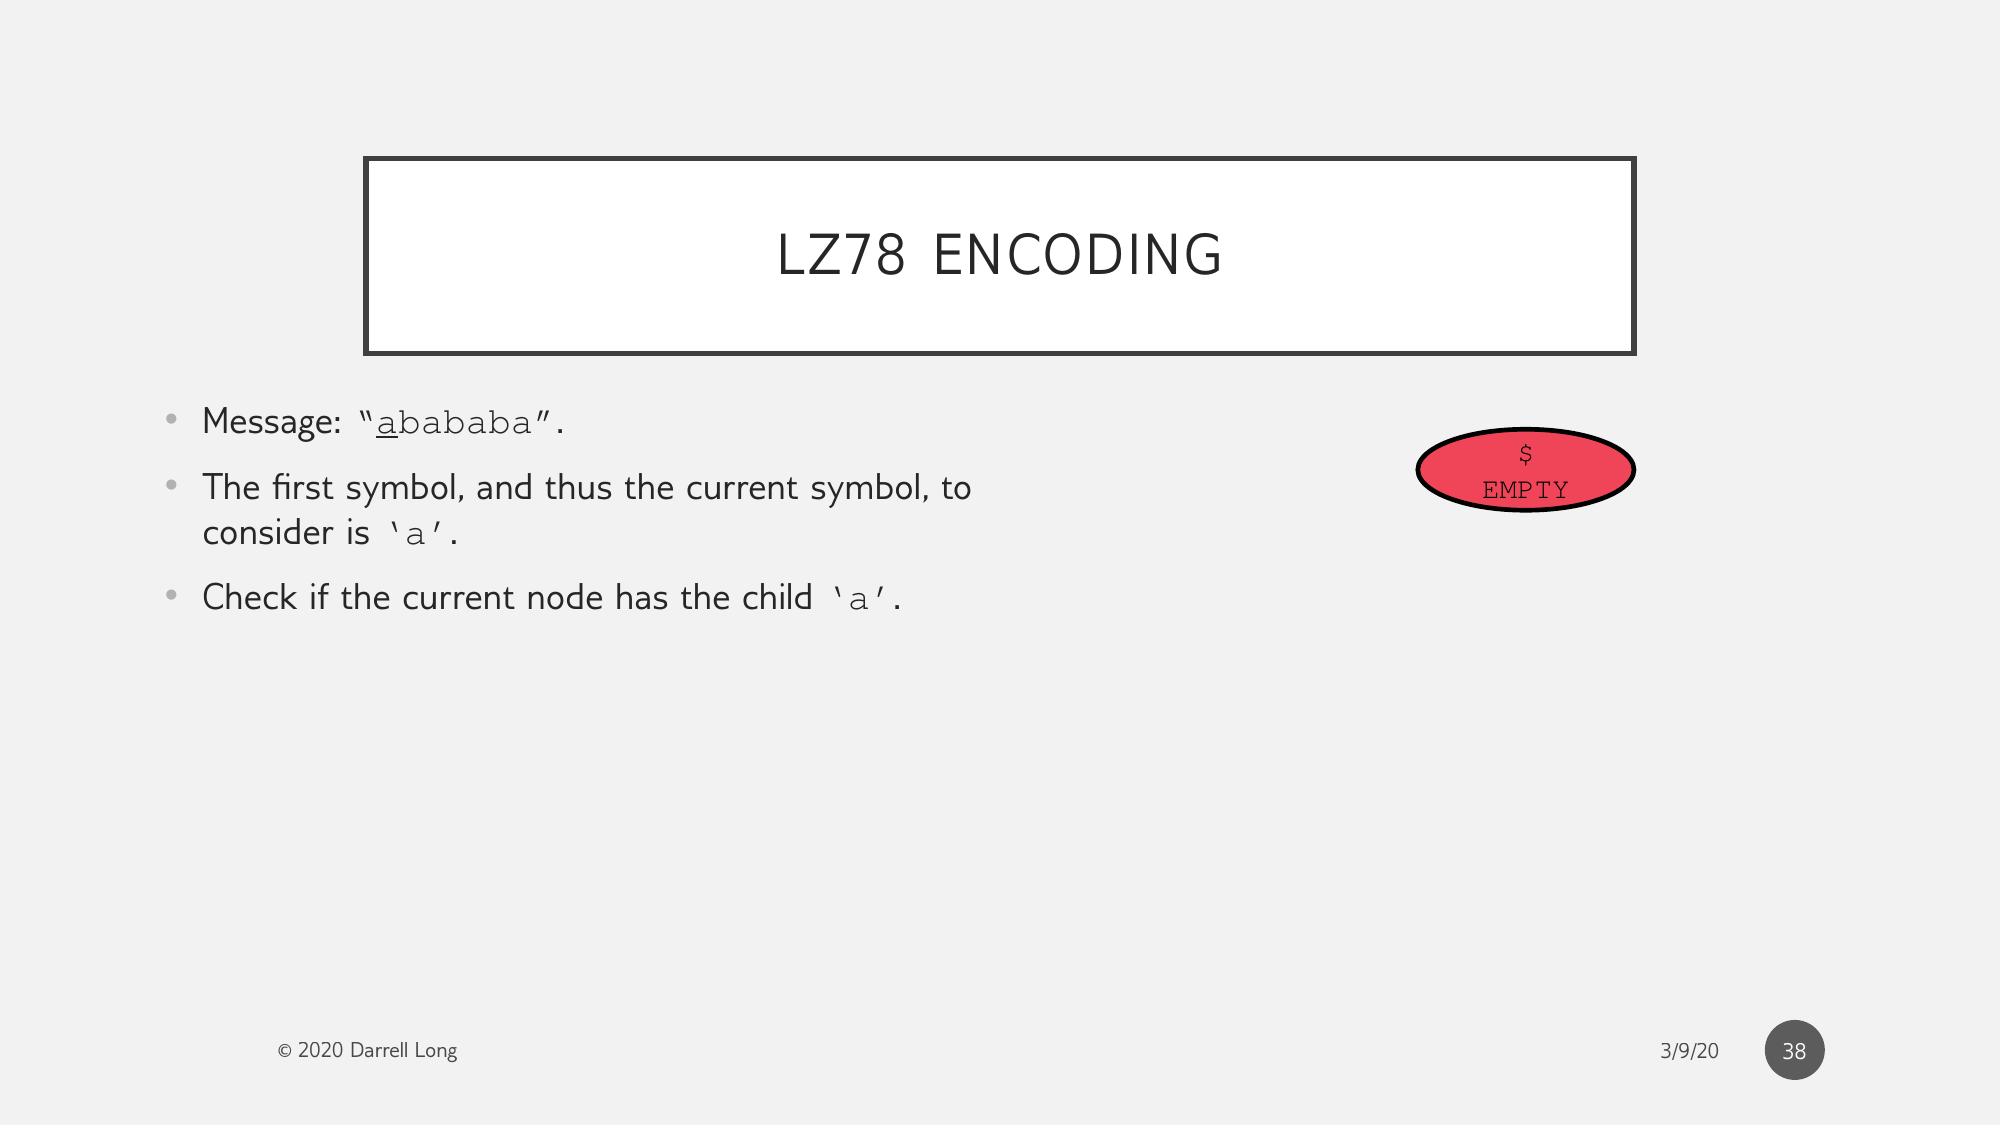

# Lz78 ENcoding
Message: “abababa”.
The first symbol, and thus the current symbol, to consider is ‘a’.
Check if the current node has the child ‘a’.

$
EMPTY
38
© 2020 Darrell Long
3/9/20